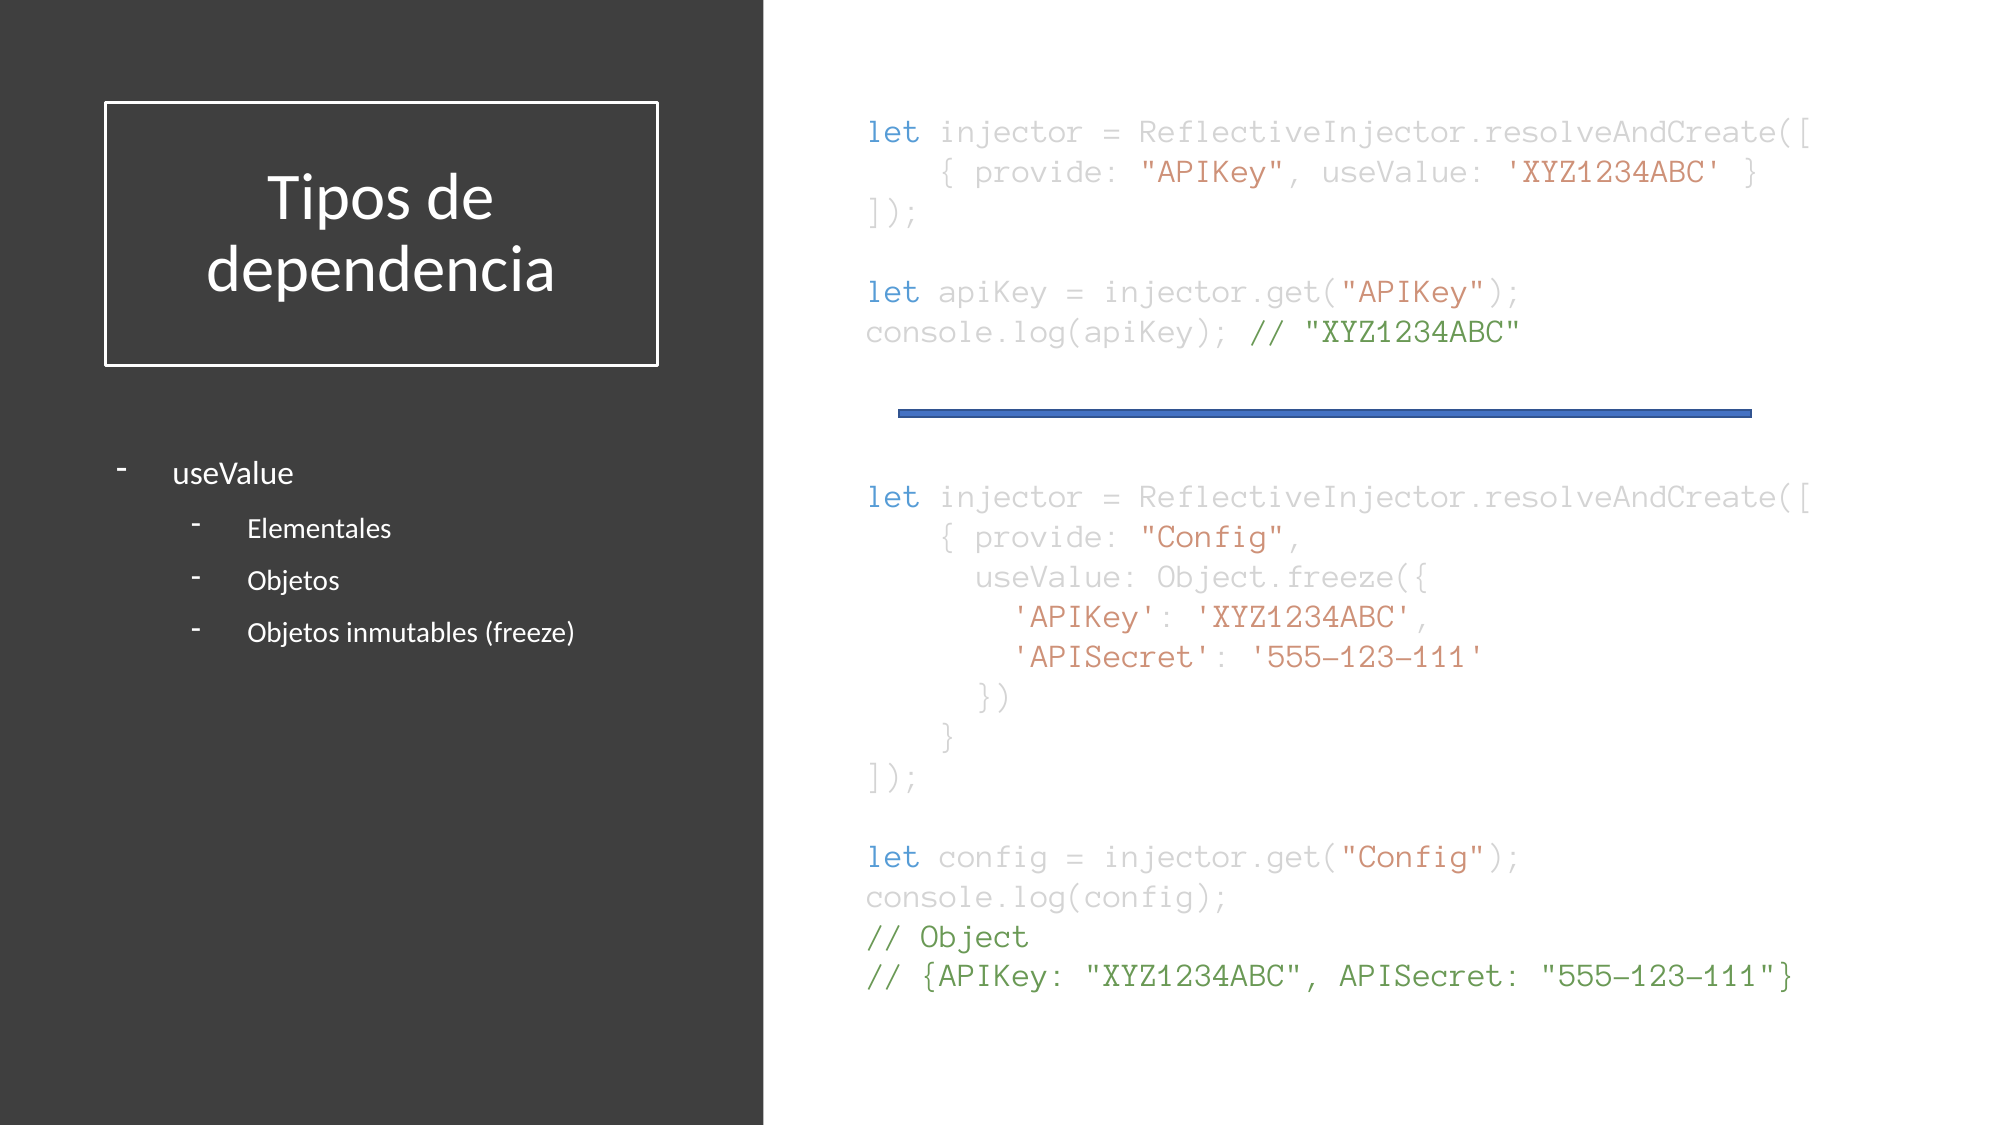

# Tipos de dependencia
let injector = ReflectiveInjector.resolveAndCreate([
    { provide: "APIKey", useValue: 'XYZ1234ABC' }
]);

let apiKey = injector.get("APIKey");
console.log(apiKey); // "XYZ1234ABC"

useValue
Elementales
Objetos
Objetos inmutables (freeze)
let injector = ReflectiveInjector.resolveAndCreate([
    { provide: "Config",
      useValue: Object.freeze({
        'APIKey': 'XYZ1234ABC',
        'APISecret': '555-123-111'
      })
    }
]);

let config = injector.get("Config");
console.log(config);
// Object
// {APIKey: "XYZ1234ABC", APISecret: "555-123-111"}